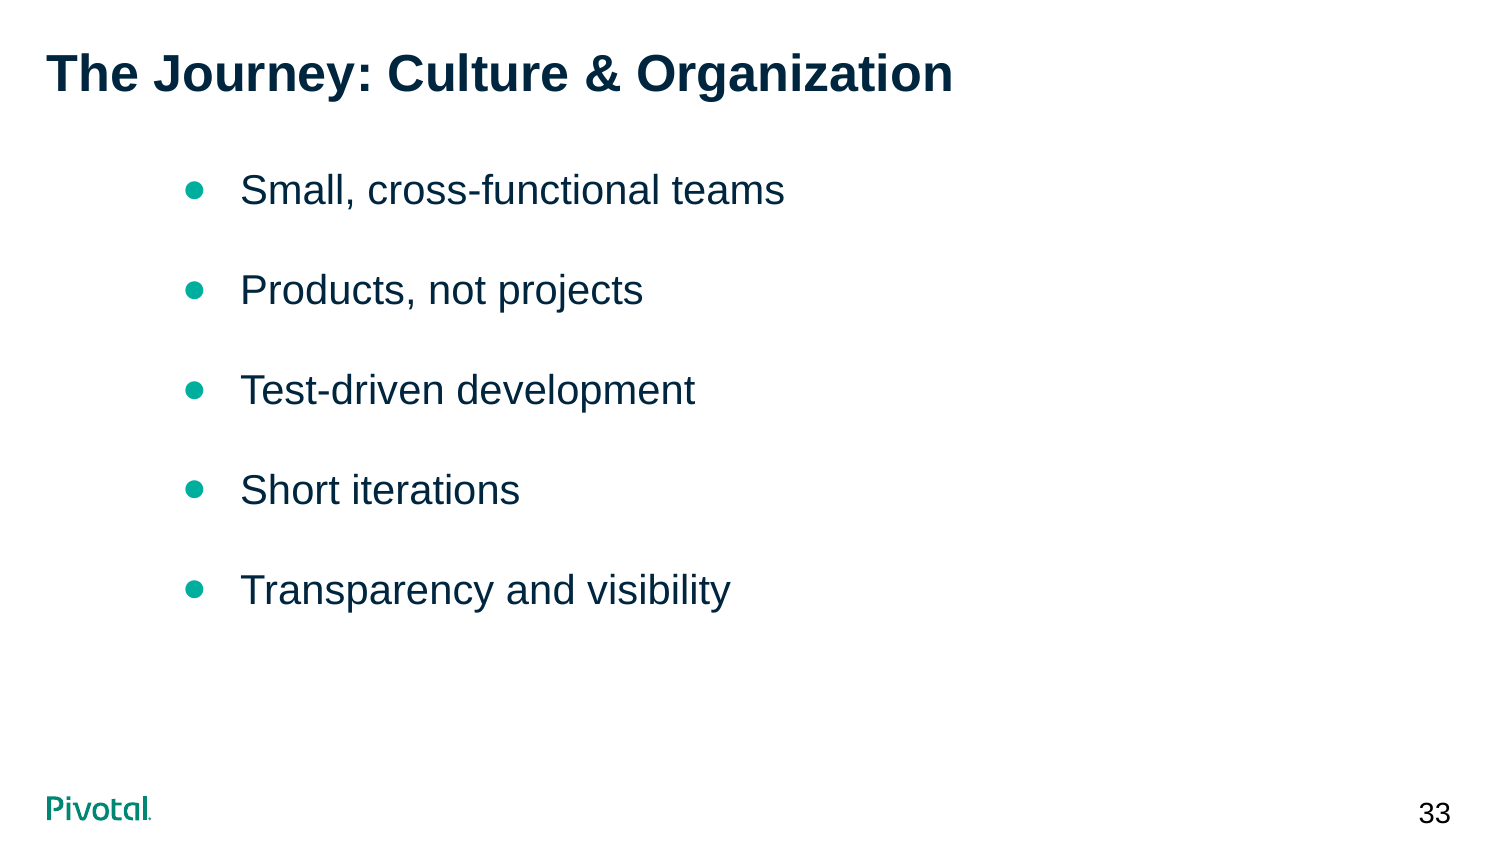

# The Journey: Culture & Organization
Small, cross-functional teams
Products, not projects
Test-driven development
Short iterations
Transparency and visibility
33